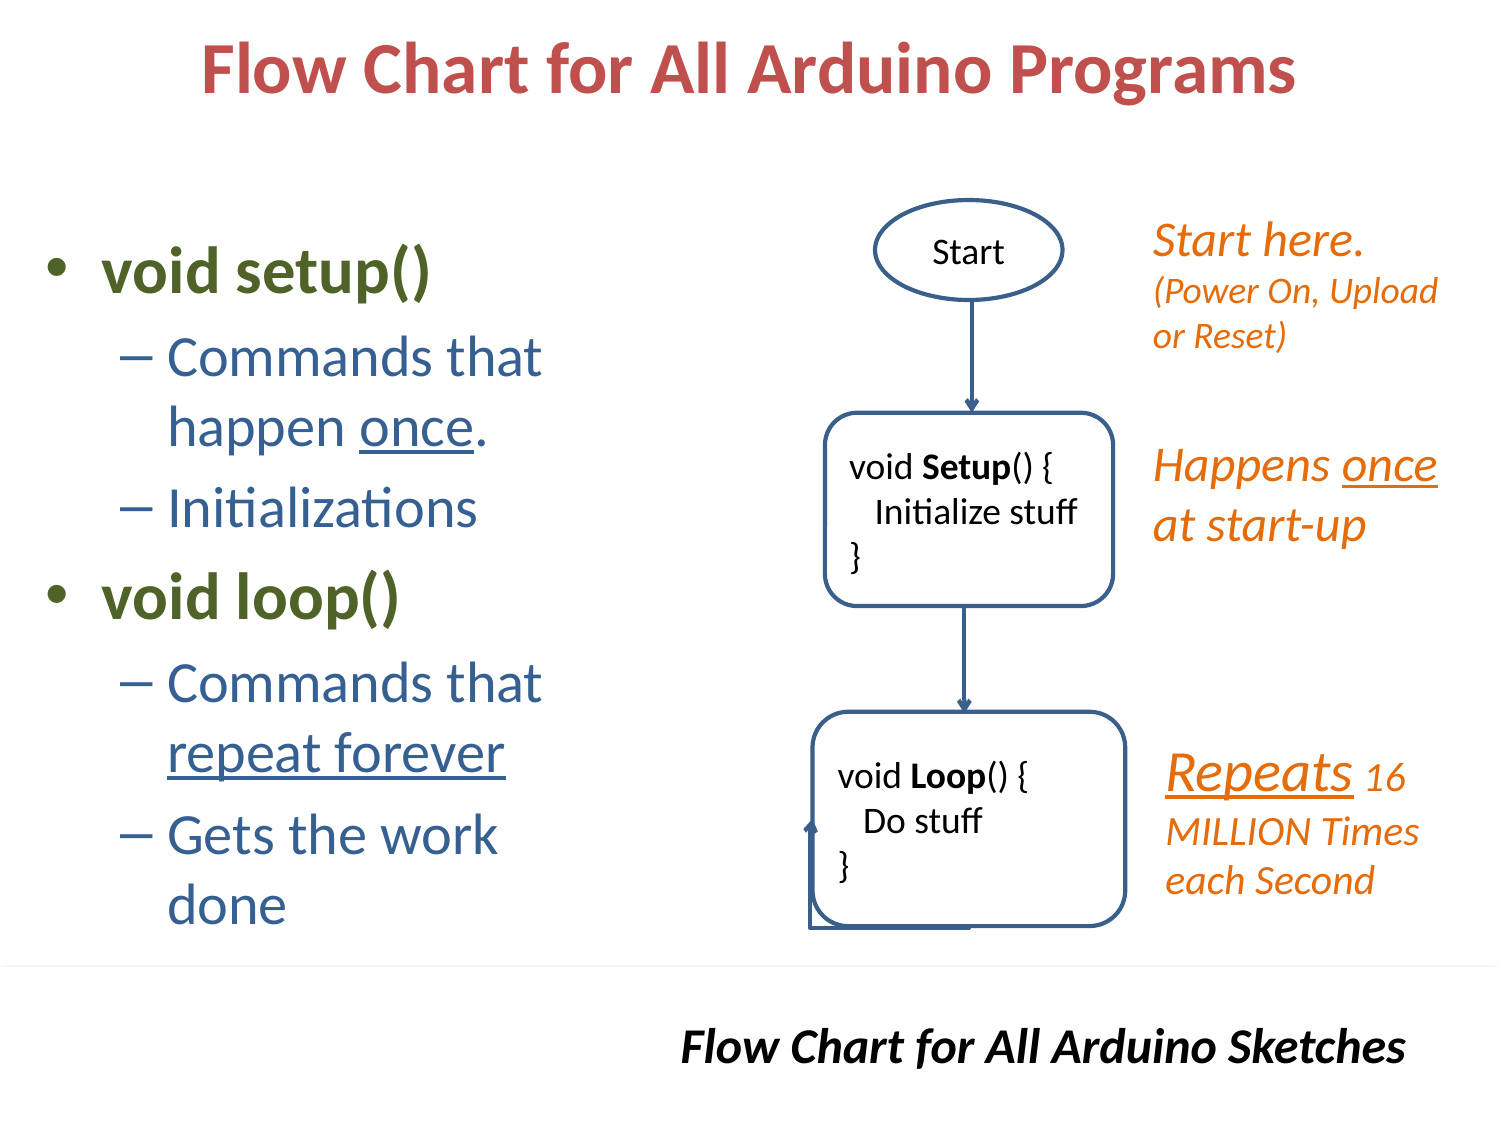

# Flow Chart for All Arduino Programs
Start here. (Power On, Upload or Reset)
Start
void setup()
Commands that happen once.
Initializations
void loop()
Commands that repeat forever
Gets the work done

void Setup() {
   Initialize stuff
}
Happens once at start-up

void Loop() {
   Do stuff
}
Repeats 16 MILLION Times each Second

Flow Chart for All Arduino Sketches